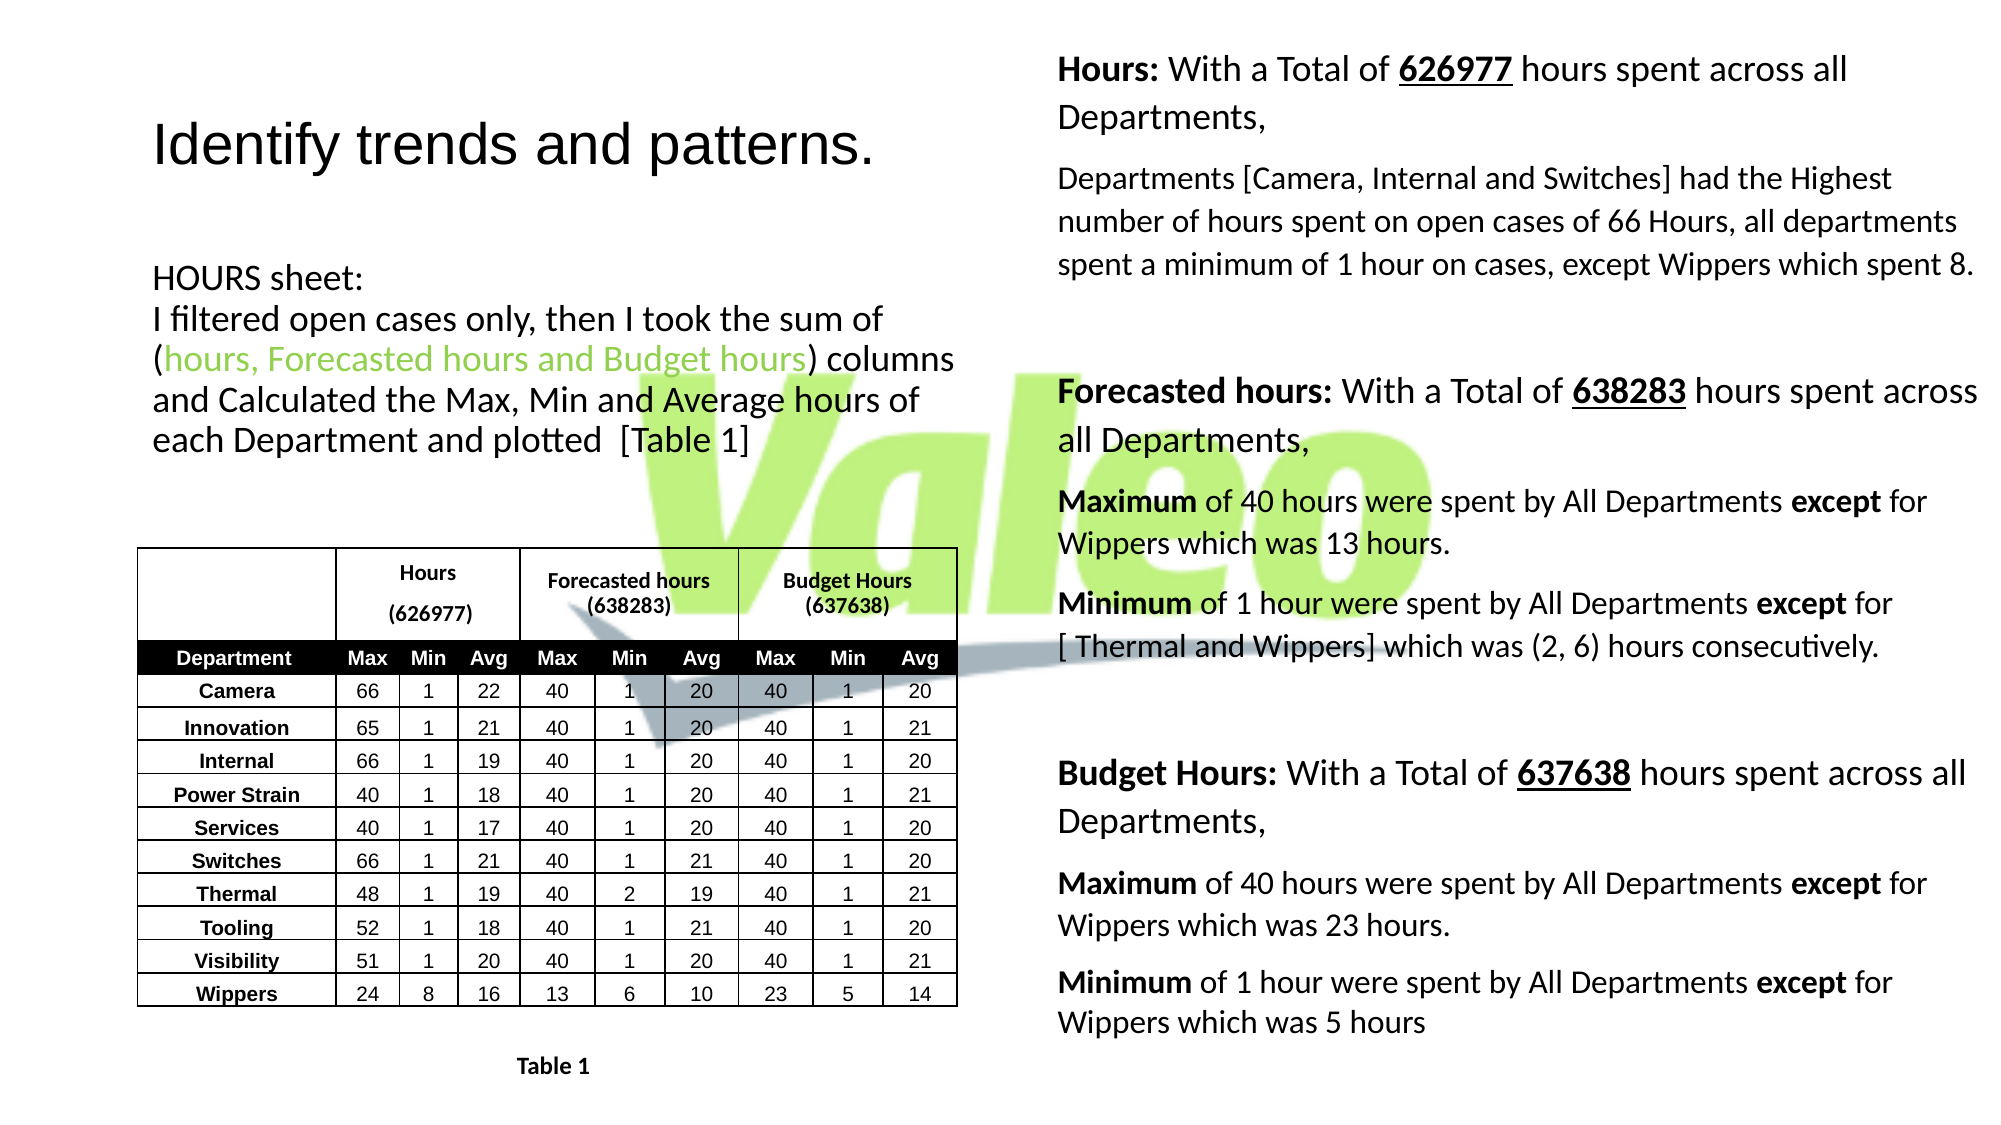

Hours: With a Total of 626977 hours spent across all Departments,
Departments [Camera, Internal and Switches] had the Highest number of hours spent on open cases of 66 Hours, all departments spent a minimum of 1 hour on cases, except Wippers which spent 8.

Forecasted hours: With a Total of 638283 hours spent across all Departments,
Maximum of 40 hours were spent by All Departments except for Wippers which was 13 hours.
Minimum of 1 hour were spent by All Departments except for [ Thermal and Wippers] which was (2, 6) hours consecutively.

Budget Hours: With a Total of 637638 hours spent across all Departments,
Maximum of 40 hours were spent by All Departments except for Wippers which was 23 hours.
Minimum of 1 hour were spent by All Departments except for Wippers which was 5 hours
# Identify trends and patterns.
HOURS sheet:
I filtered open cases only, then I took the sum of (hours, Forecasted hours and Budget hours) columns and Calculated the Max, Min and Average hours of each Department and plotted  [Table 1]

|  | Hours (626977) |  |  | Forecasted hours (638283) |  |  | Budget Hours (637638) |  |  |
| --- | --- | --- | --- | --- | --- | --- | --- | --- | --- |
| Department | Max | Min | Avg | Max | Min | Avg | Max | Min | Avg |
| Camera | 66 | 1 | 22 | 40 | 1 | 20 | 40 | 1 | 20 |
| Innovation | 65 | 1 | 21 | 40 | 1 | 20 | 40 | 1 | 21 |
| Internal | 66 | 1 | 19 | 40 | 1 | 20 | 40 | 1 | 20 |
| Power Strain | 40 | 1 | 18 | 40 | 1 | 20 | 40 | 1 | 21 |
| Services | 40 | 1 | 17 | 40 | 1 | 20 | 40 | 1 | 20 |
| Switches | 66 | 1 | 21 | 40 | 1 | 21 | 40 | 1 | 20 |
| Thermal | 48 | 1 | 19 | 40 | 2 | 19 | 40 | 1 | 21 |
| Tooling | 52 | 1 | 18 | 40 | 1 | 21 | 40 | 1 | 20 |
| Visibility | 51 | 1 | 20 | 40 | 1 | 20 | 40 | 1 | 21 |
| Wippers | 24 | 8 | 16 | 13 | 6 | 10 | 23 | 5 | 14 |
Table 1